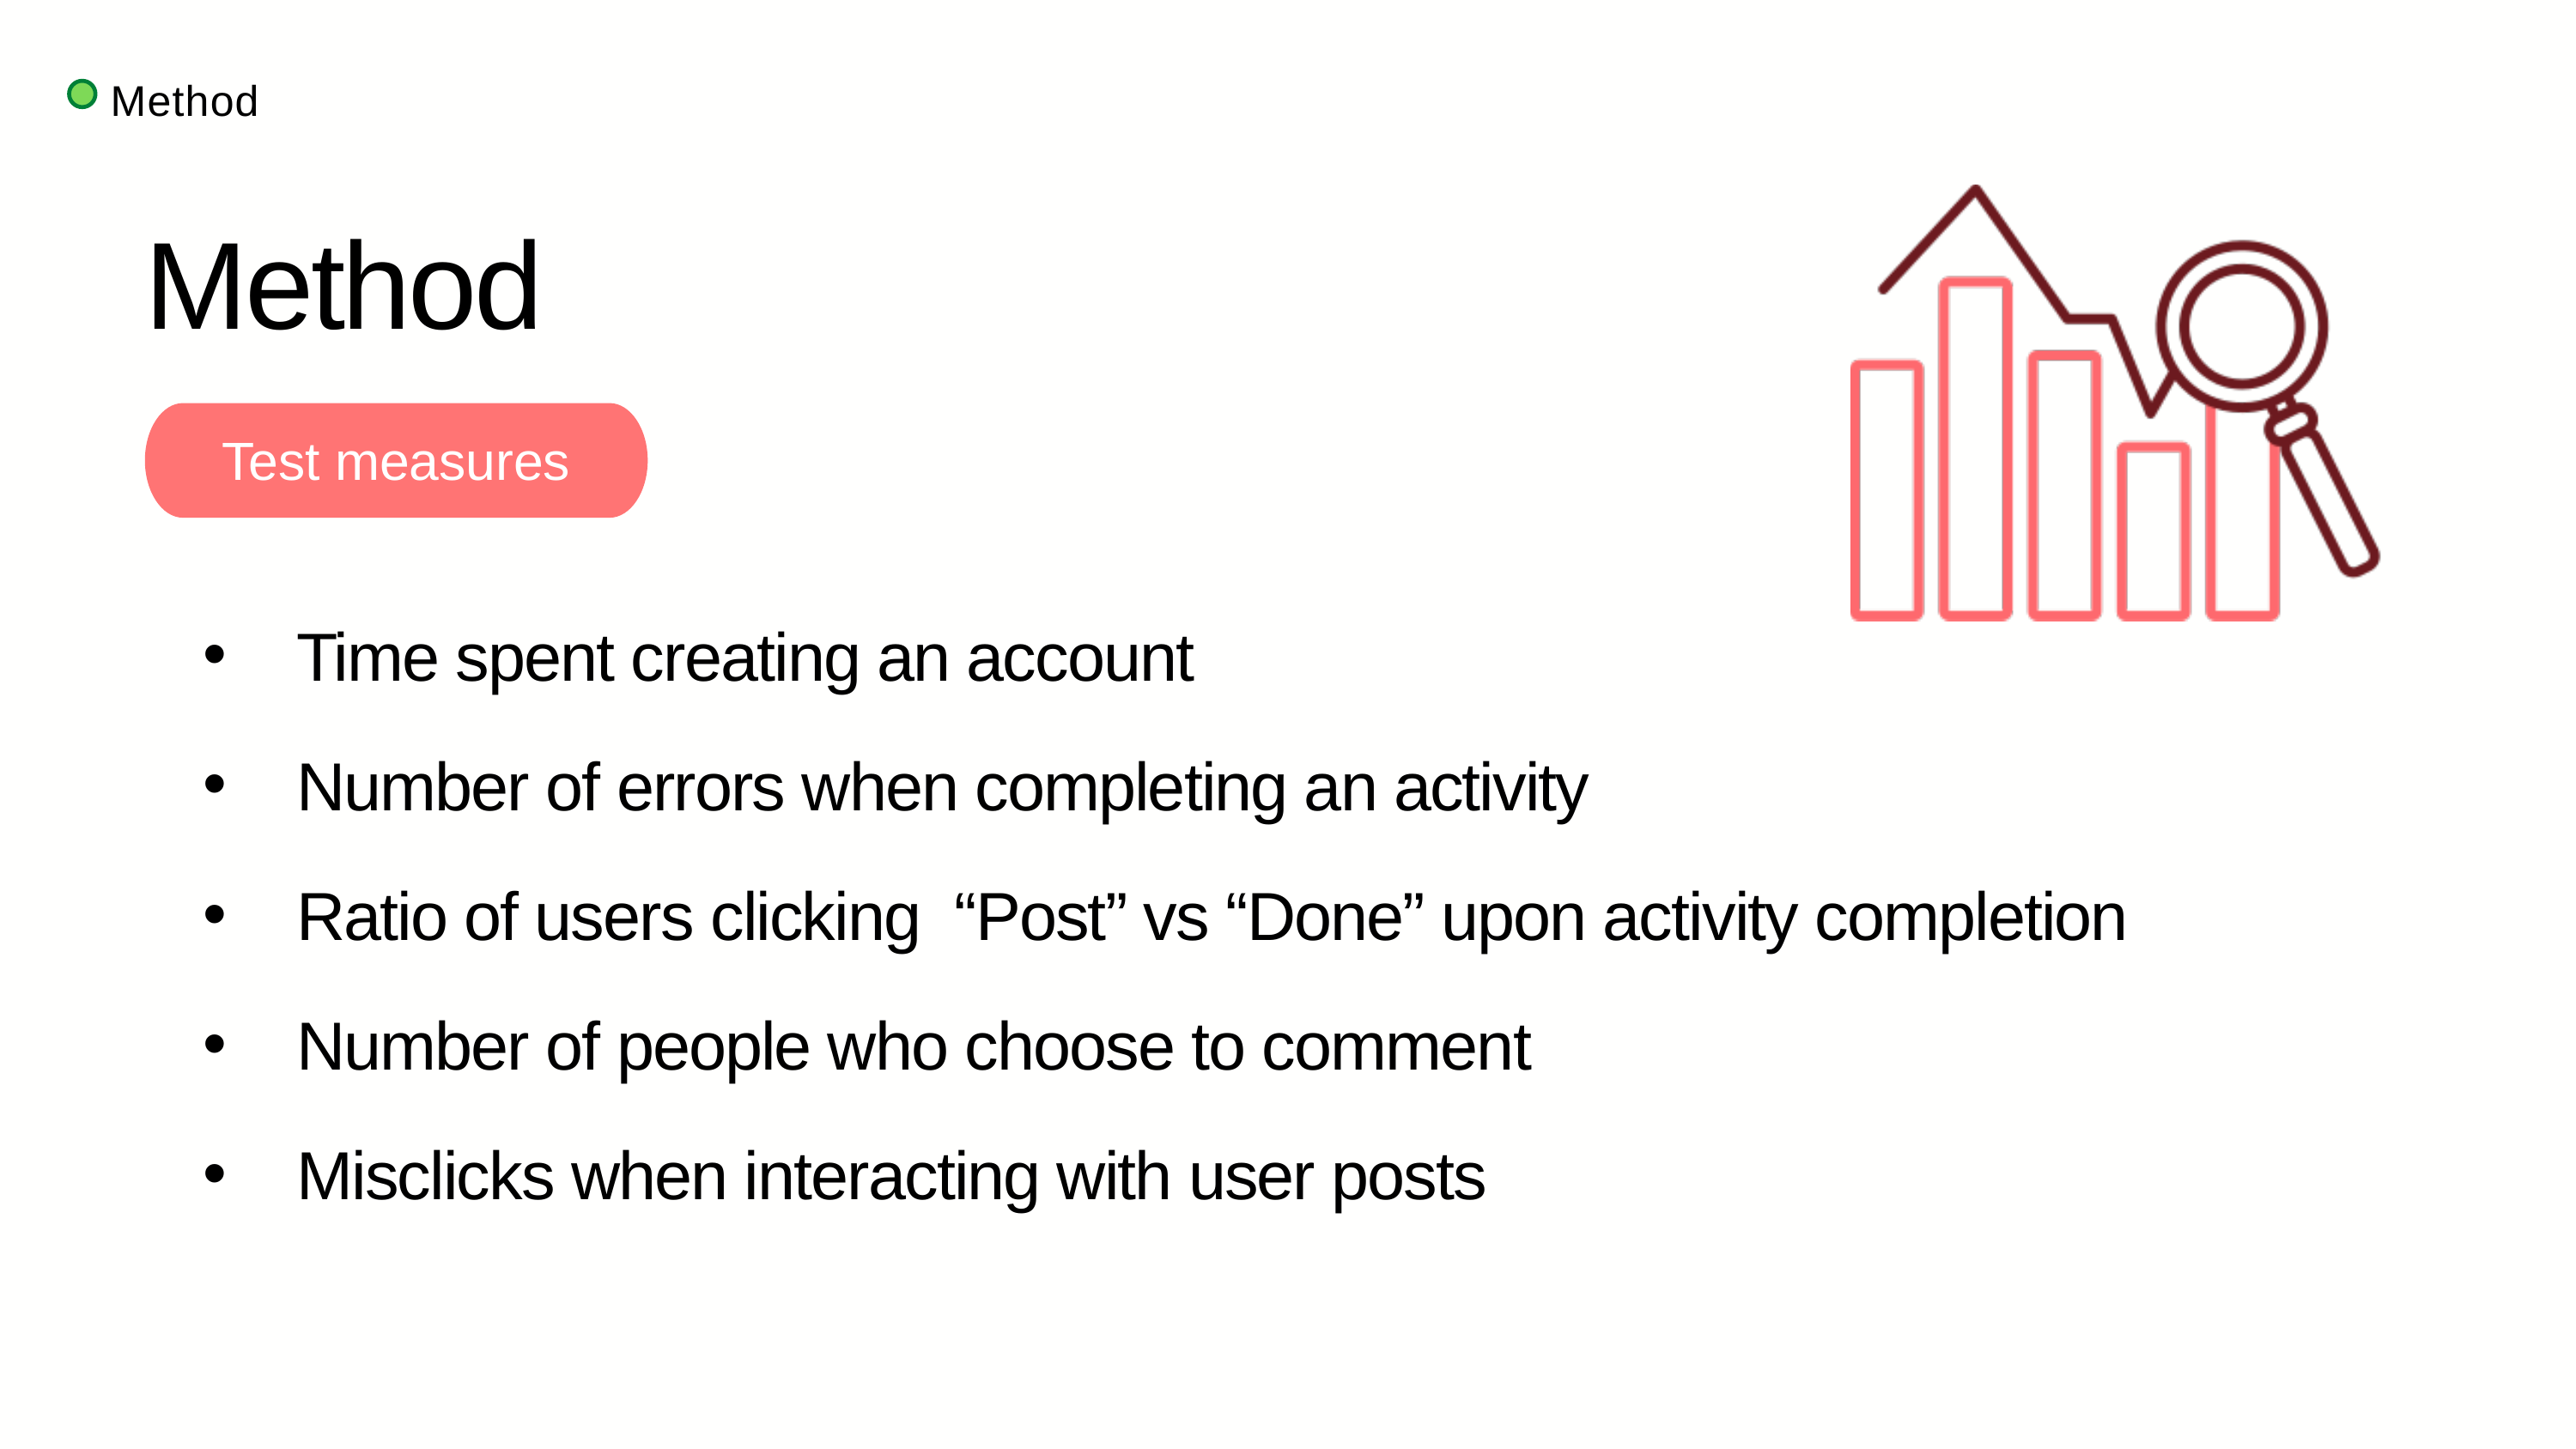

Method

Method

Test measures
  Time spent creating an account
  Number of errors when completing an activity
  Ratio of users clicking  “Post” vs “Done” upon activity completion
  Number of people who choose to comment
  Misclicks when interacting with user posts